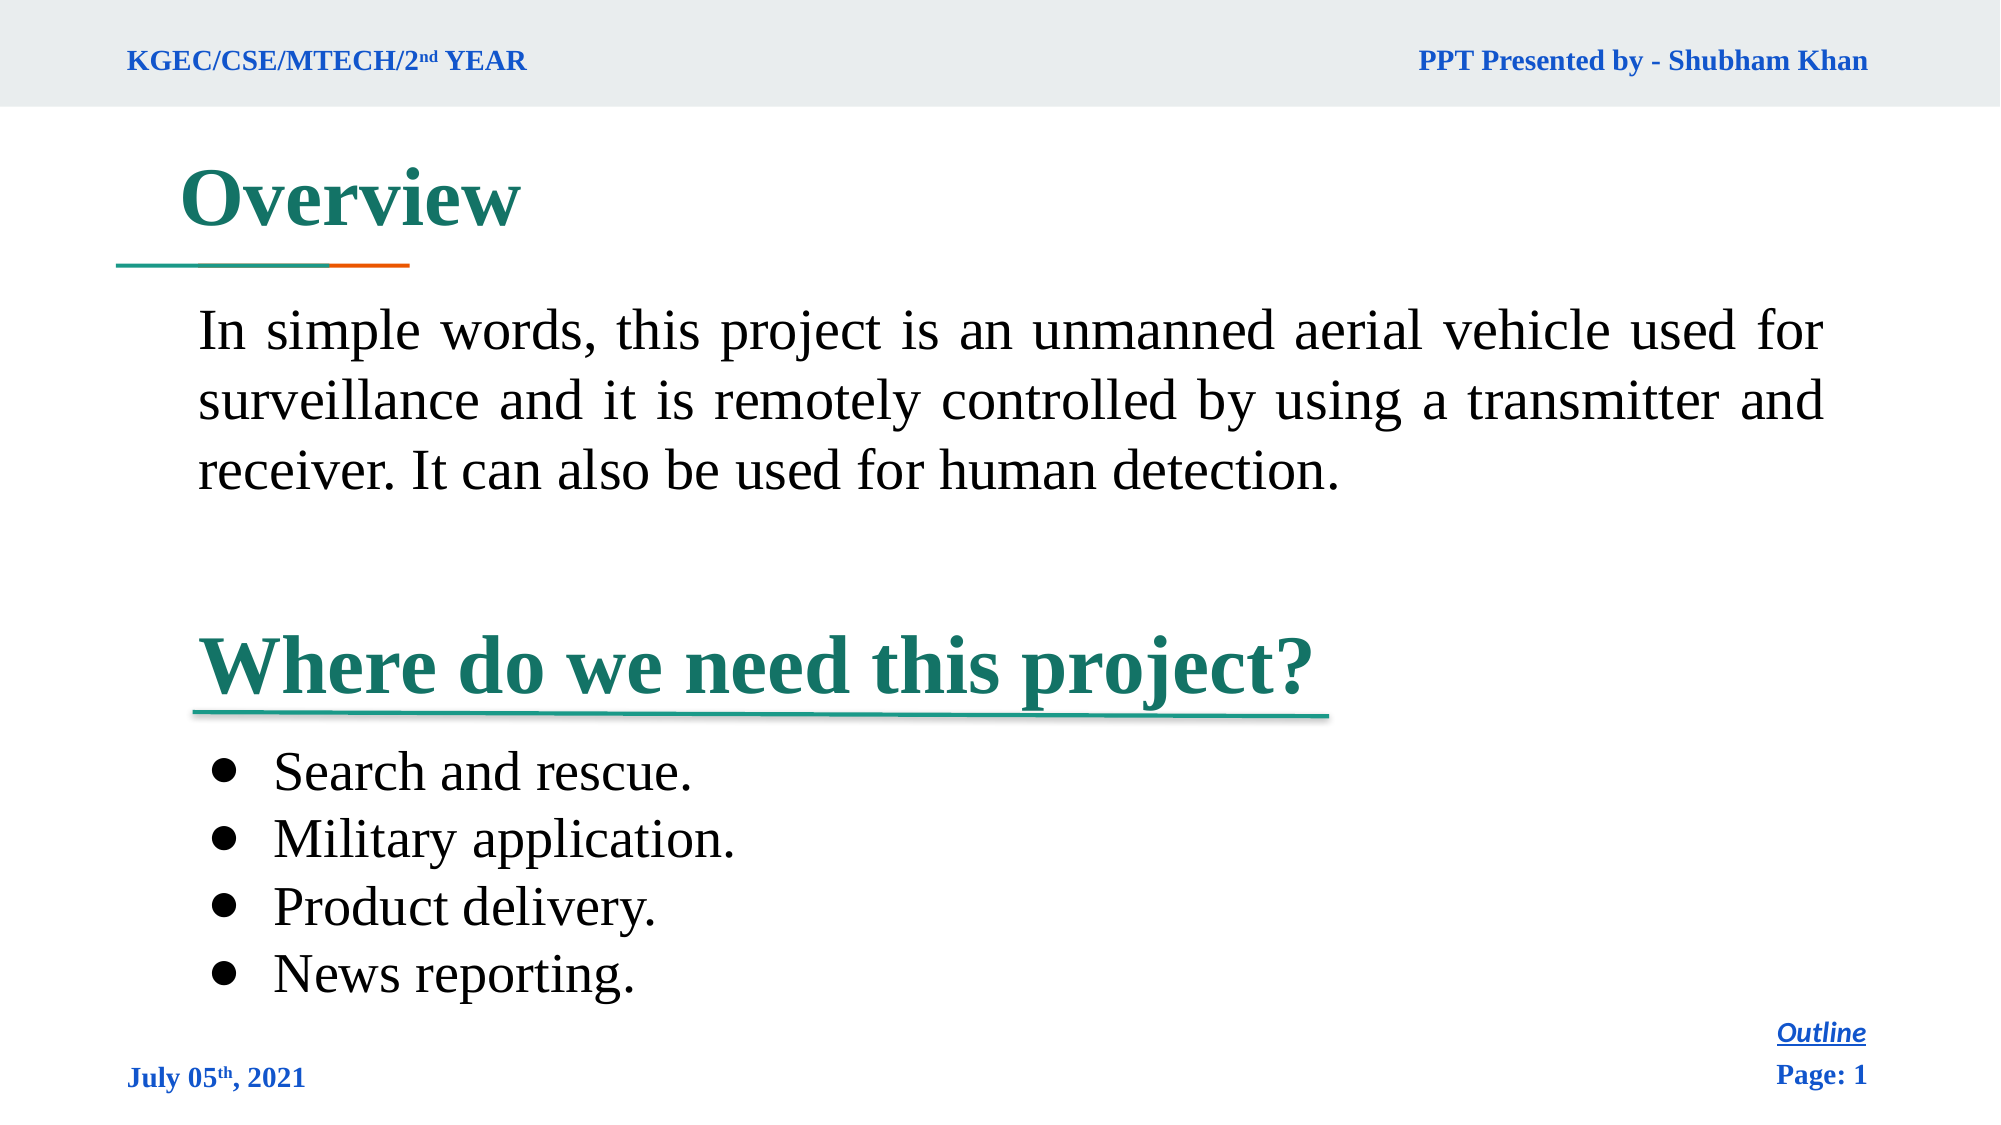

PPT Presented by - Shubham Khan
KGEC/CSE/MTECH/2nd YEAR
# Overview
In simple words, this project is an unmanned aerial vehicle used for surveillance and it is remotely controlled by using a transmitter and receiver. It can also be used for human detection.
Where do we need this project?
Search and rescue.
Military application.
Product delivery.
News reporting.
Outline
Page: 1
July 05th, 2021